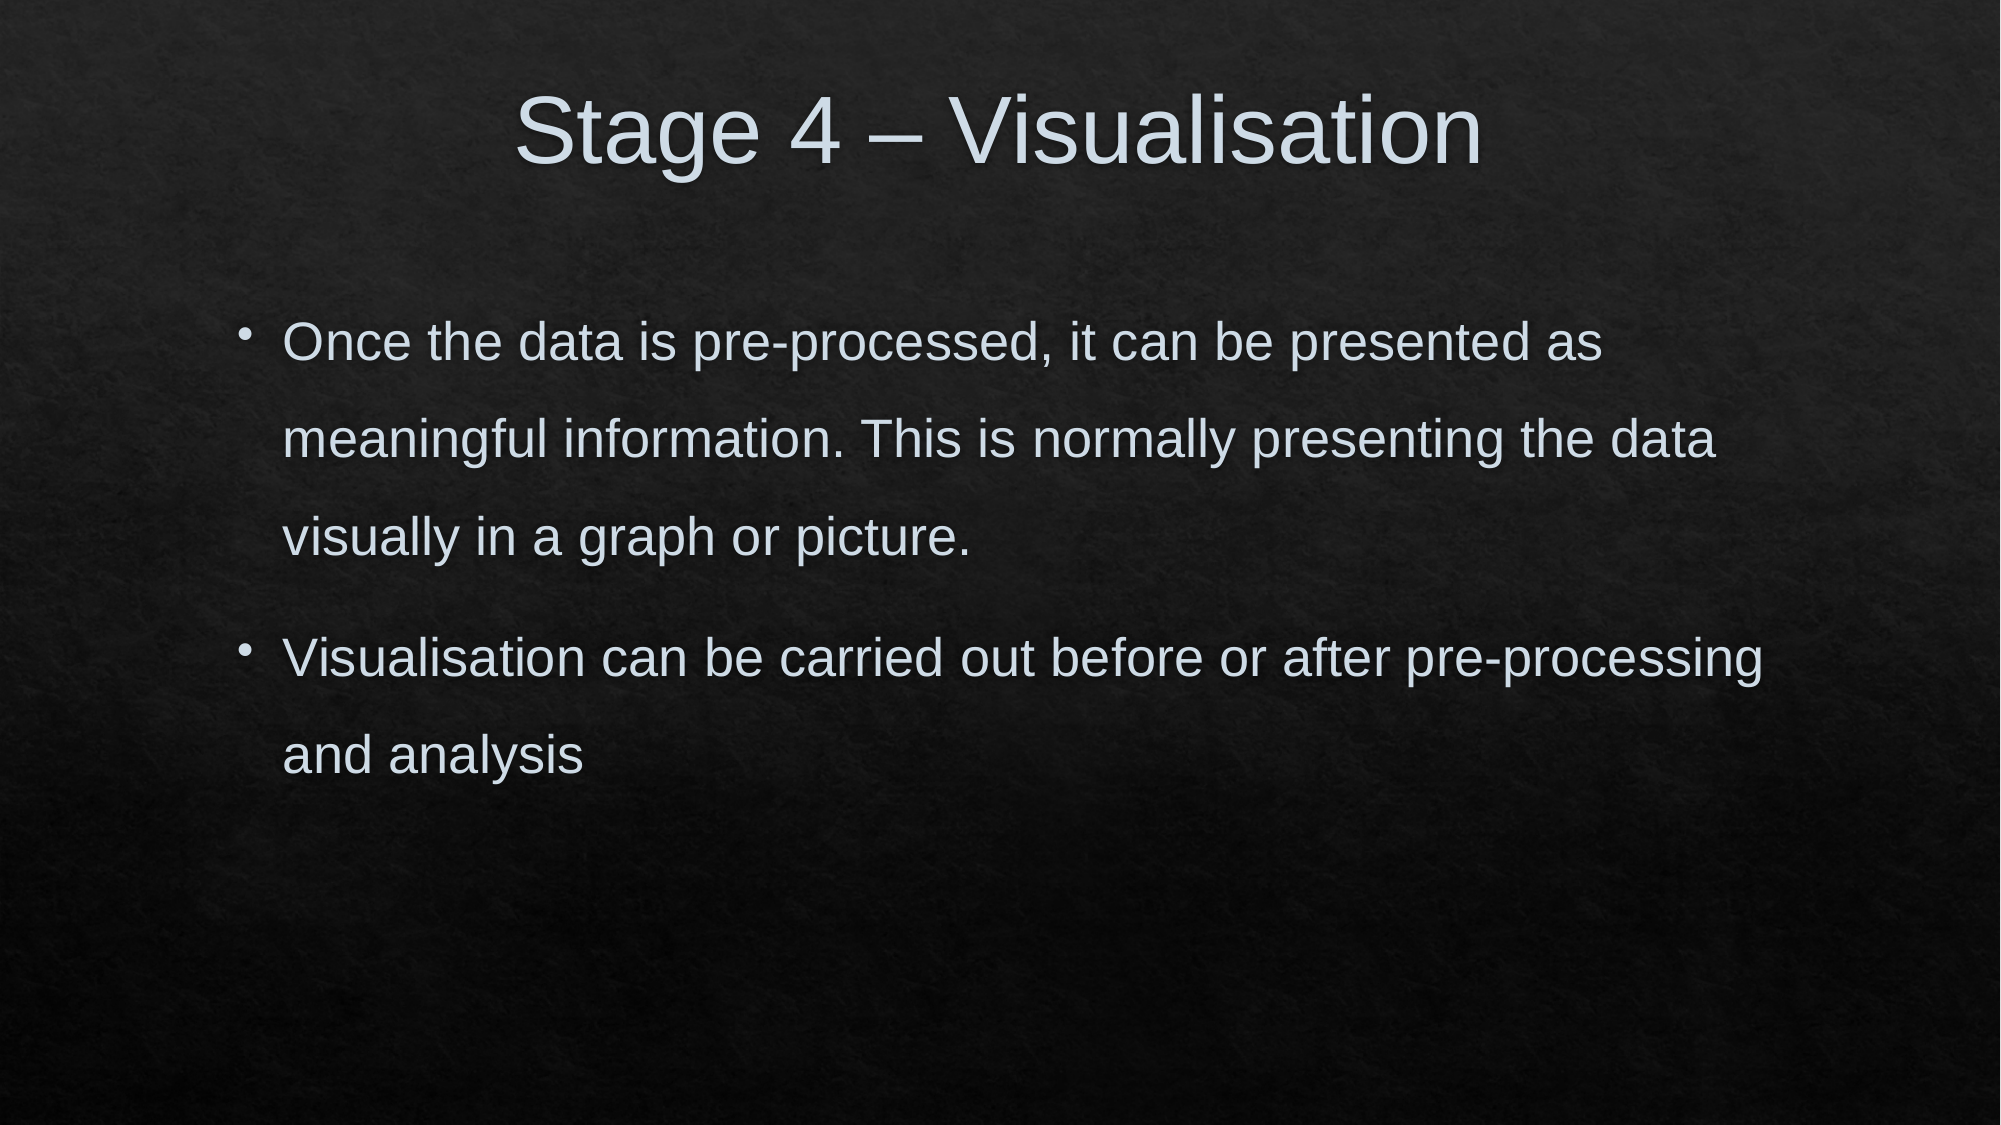

# Stage 4 – Visualisation
Once the data is pre-processed, it can be presented as meaningful information. This is normally presenting the data visually in a graph or picture.
Visualisation can be carried out before or after pre-processing and analysis